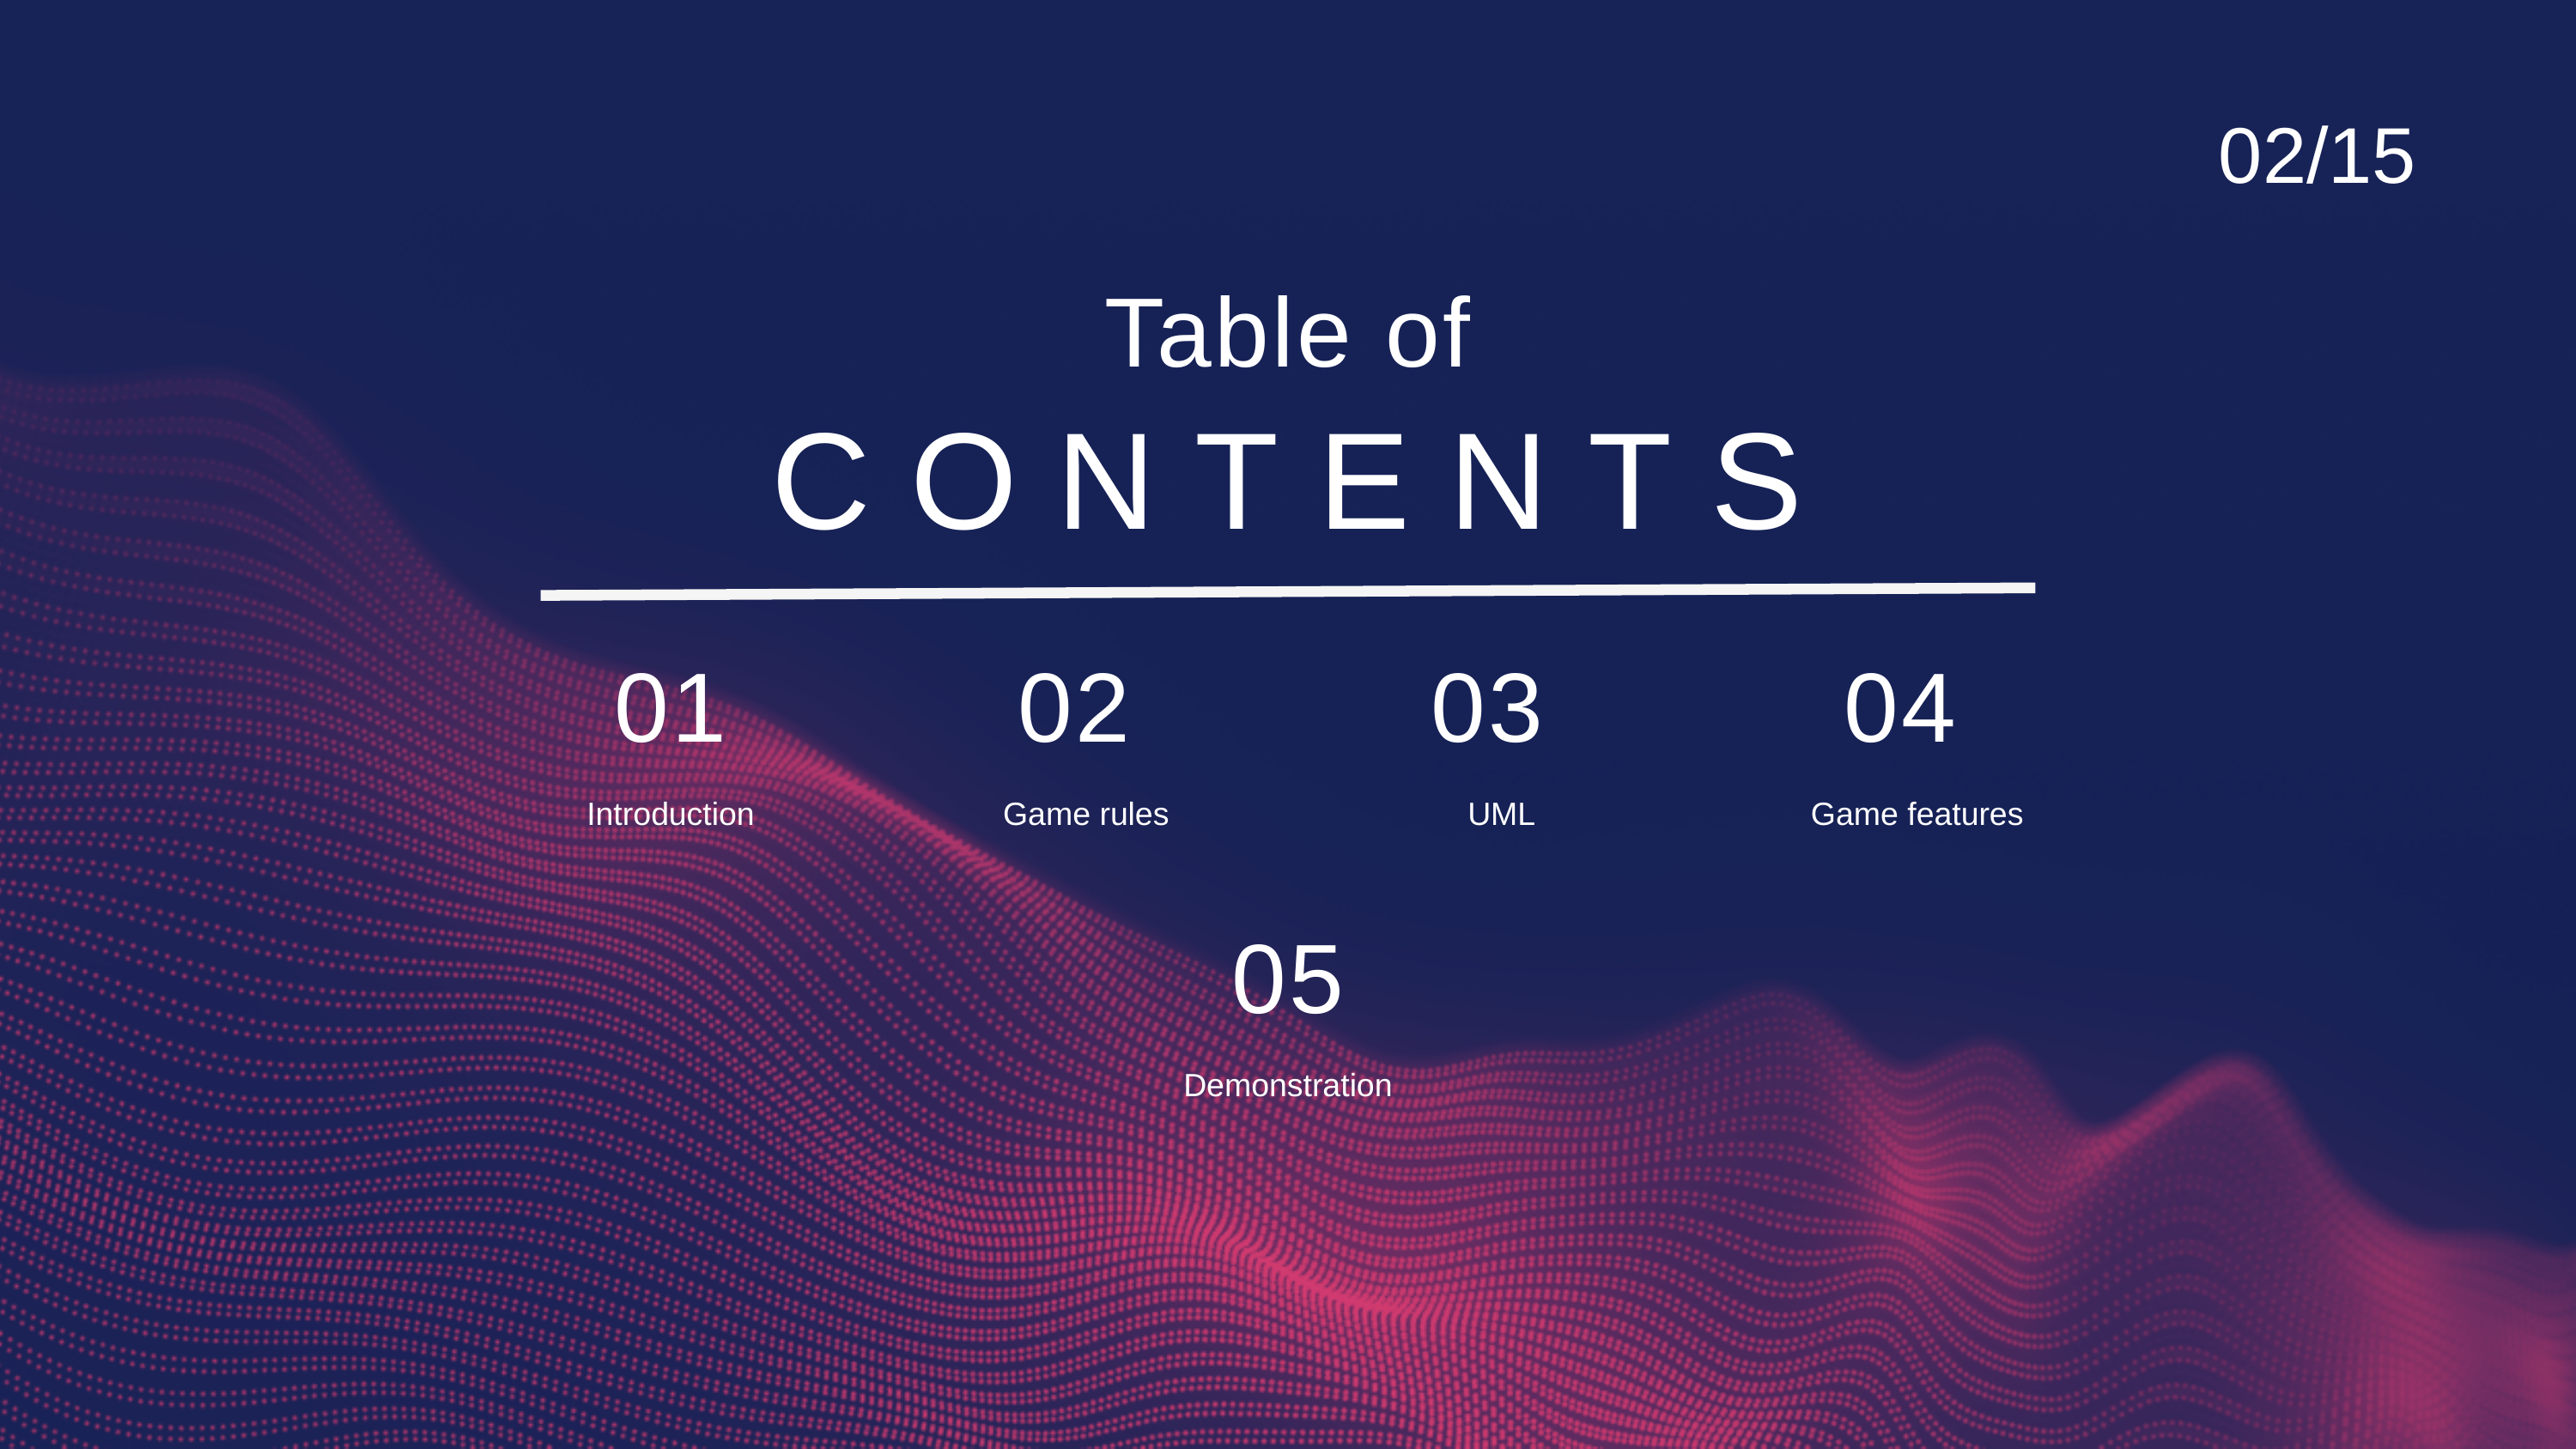

02/15
Table of
CONTENTS

01
02
03
04
Introduction
Game rules
UML
Game features
05
Demonstration